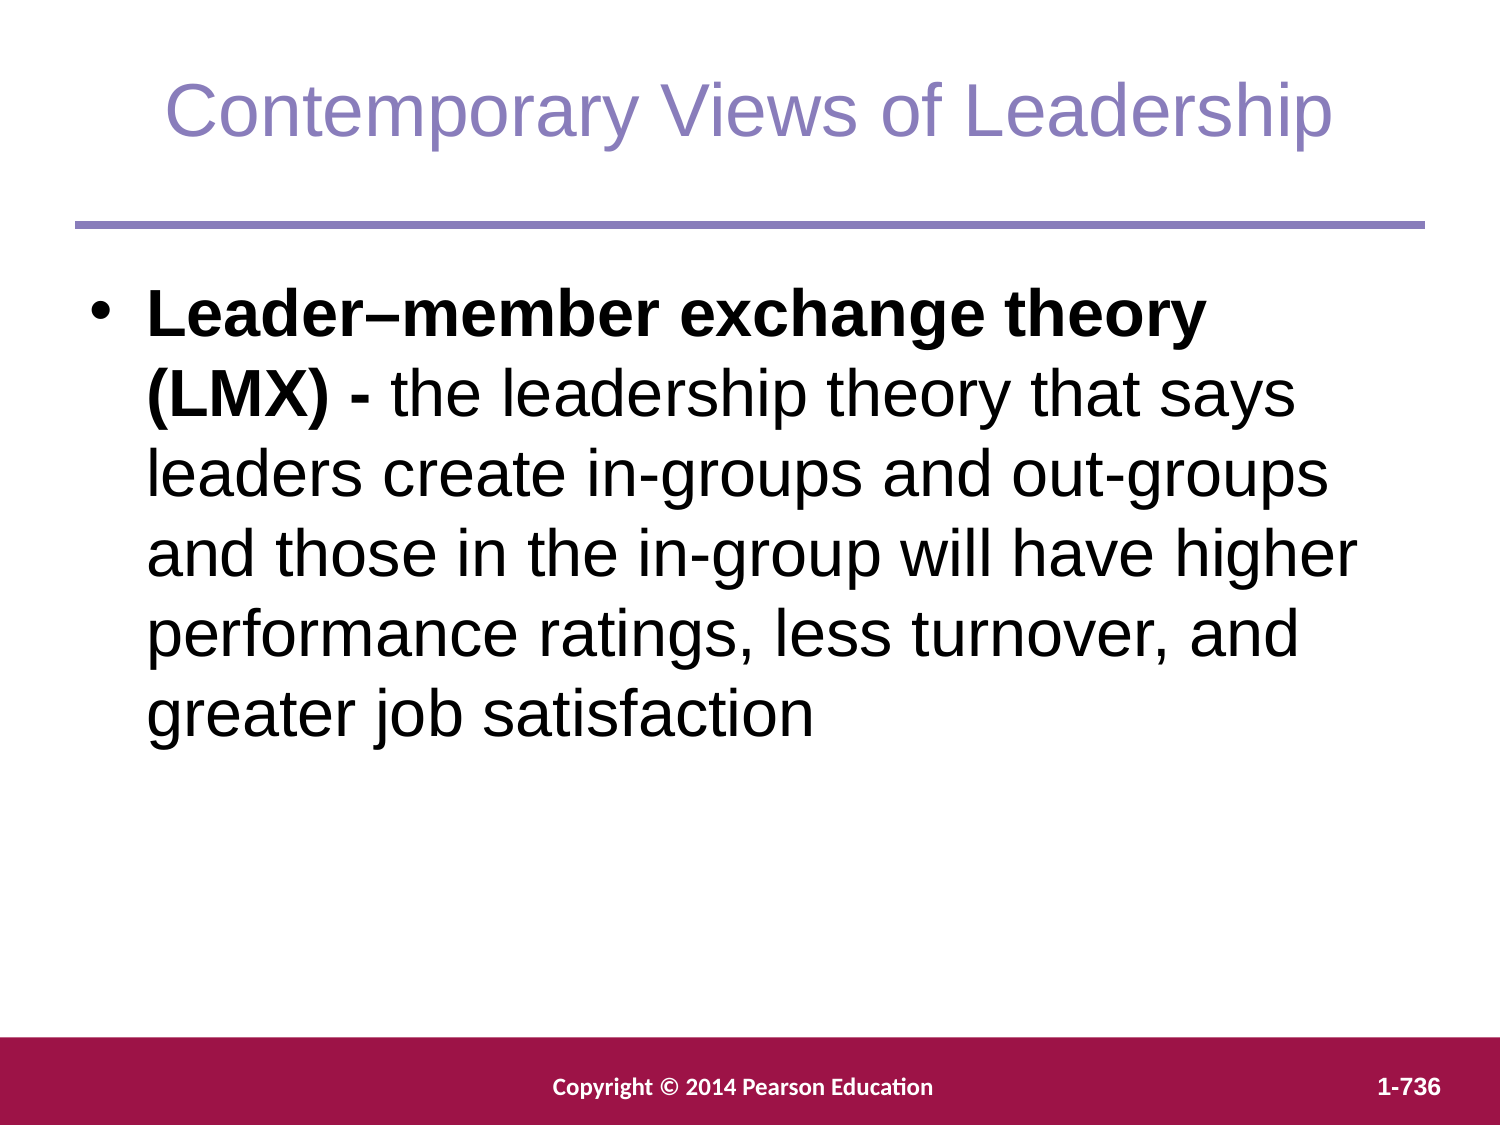

Contemporary Views of Leadership
Leader–member exchange theory (LMX) - the leadership theory that says leaders create in-groups and out-groups and those in the in-group will have higher performance ratings, less turnover, and greater job satisfaction